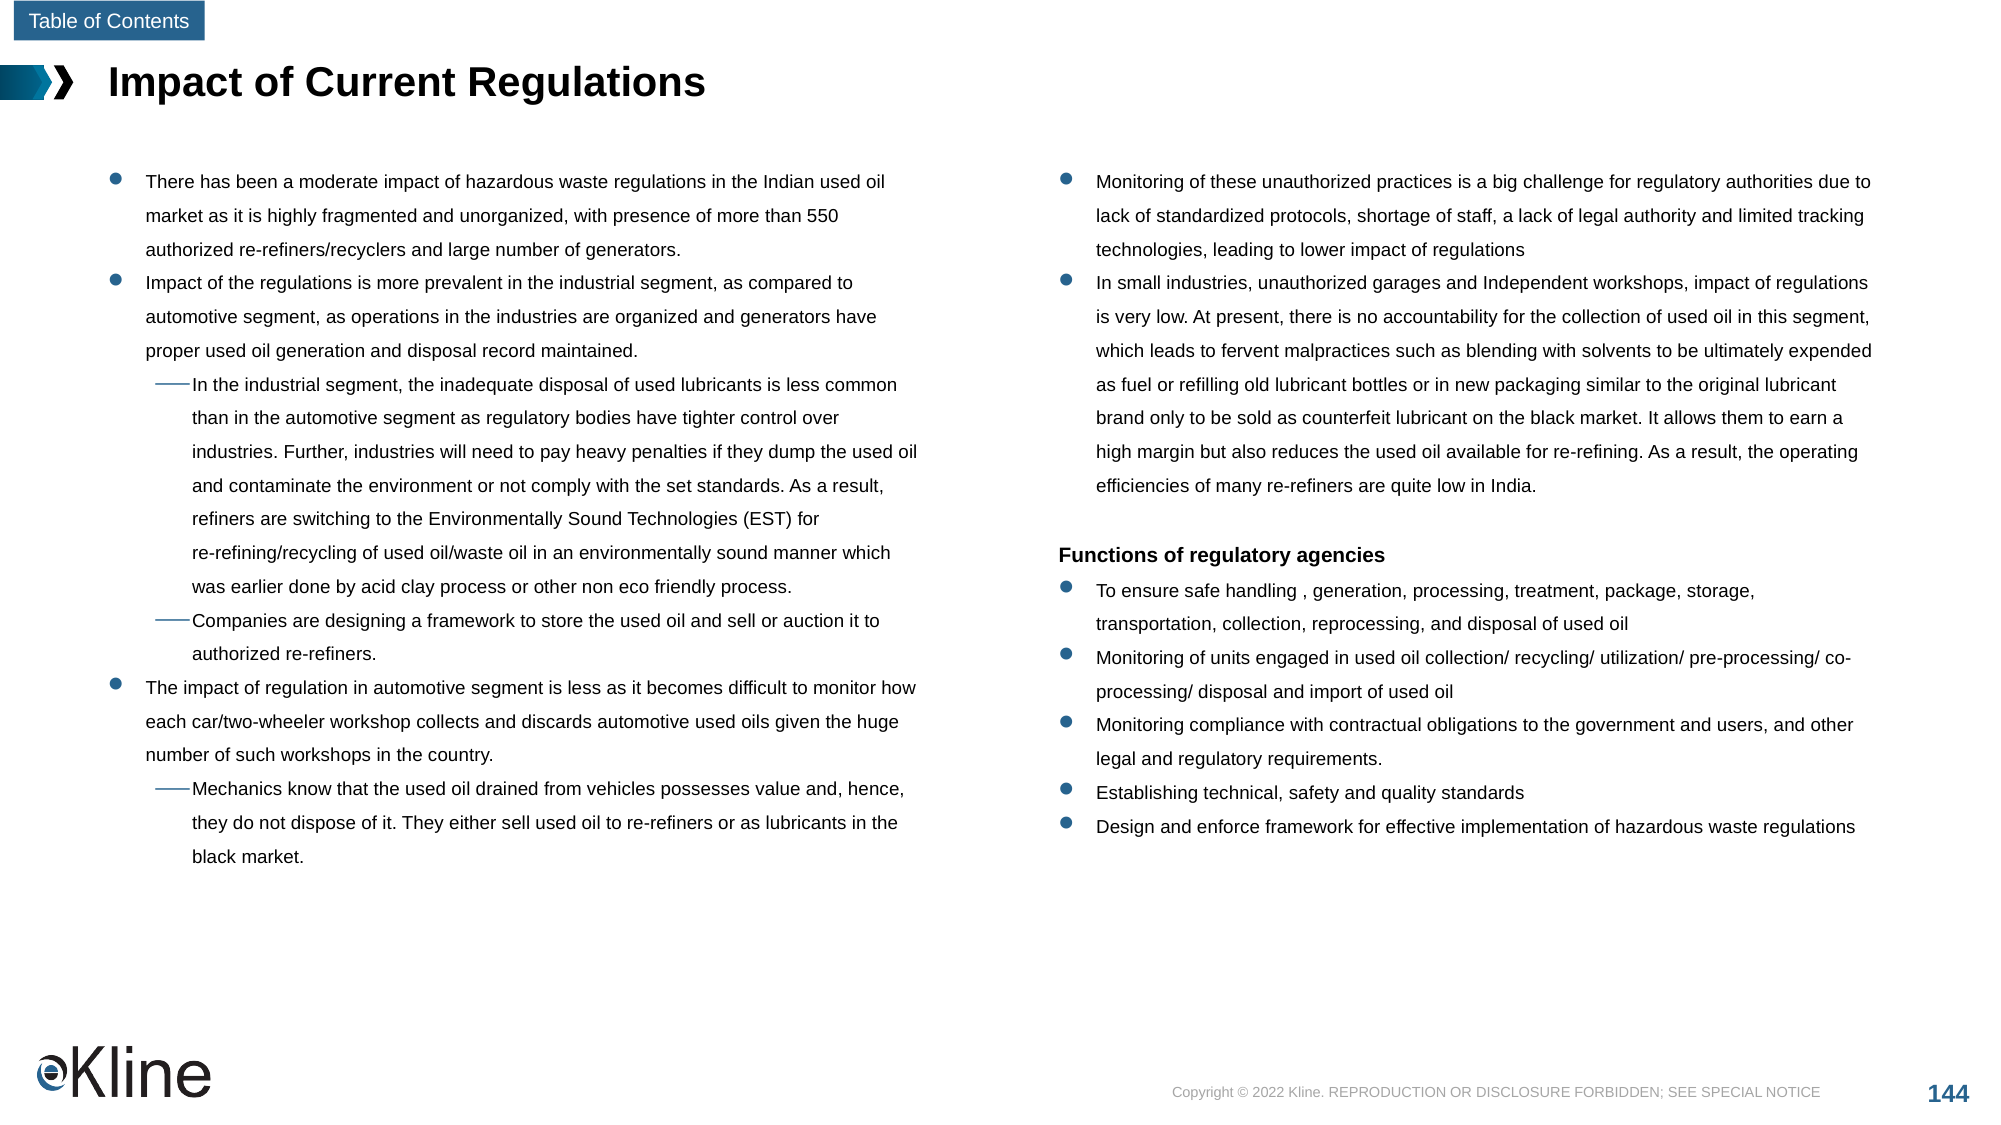

# Impact of Current Regulations
There has been a moderate impact of hazardous waste regulations in the Indian used oil market as it is highly fragmented and unorganized, with presence of more than 550 authorized re-refiners/recyclers and large number of generators.
Impact of the regulations is more prevalent in the industrial segment, as compared to automotive segment, as operations in the industries are organized and generators have proper used oil generation and disposal record maintained.
In the industrial segment, the inadequate disposal of used lubricants is less common than in the automotive segment as regulatory bodies have tighter control over industries. Further, industries will need to pay heavy penalties if they dump the used oil and contaminate the environment or not comply with the set standards. As a result, refiners are switching to the Environmentally Sound Technologies (EST) for re-refining/recycling of used oil/waste oil in an environmentally sound manner which was earlier done by acid clay process or other non eco friendly process.
Companies are designing a framework to store the used oil and sell or auction it to authorized re-refiners.
The impact of regulation in automotive segment is less as it becomes difficult to monitor how each car/two-wheeler workshop collects and discards automotive used oils given the huge number of such workshops in the country.
Mechanics know that the used oil drained from vehicles possesses value and, hence, they do not dispose of it. They either sell used oil to re-refiners or as lubricants in the black market.
Monitoring of these unauthorized practices is a big challenge for regulatory authorities due to lack of standardized protocols, shortage of staff, a lack of legal authority and limited tracking technologies, leading to lower impact of regulations
In small industries, unauthorized garages and Independent workshops, impact of regulations is very low. At present, there is no accountability for the collection of used oil in this segment, which leads to fervent malpractices such as blending with solvents to be ultimately expended as fuel or refilling old lubricant bottles or in new packaging similar to the original lubricant brand only to be sold as counterfeit lubricant on the black market. It allows them to earn a high margin but also reduces the used oil available for re-refining. As a result, the operating efficiencies of many re-refiners are quite low in India.

Functions of regulatory agencies
To ensure safe handling , generation, processing, treatment, package, storage, transportation, collection, reprocessing, and disposal of used oil
Monitoring of units engaged in used oil collection/ recycling/ utilization/ pre-processing/ co-processing/ disposal and import of used oil
Monitoring compliance with contractual obligations to the government and users, and other legal and regulatory requirements.
Establishing technical, safety and quality standards
Design and enforce framework for effective implementation of hazardous waste regulations